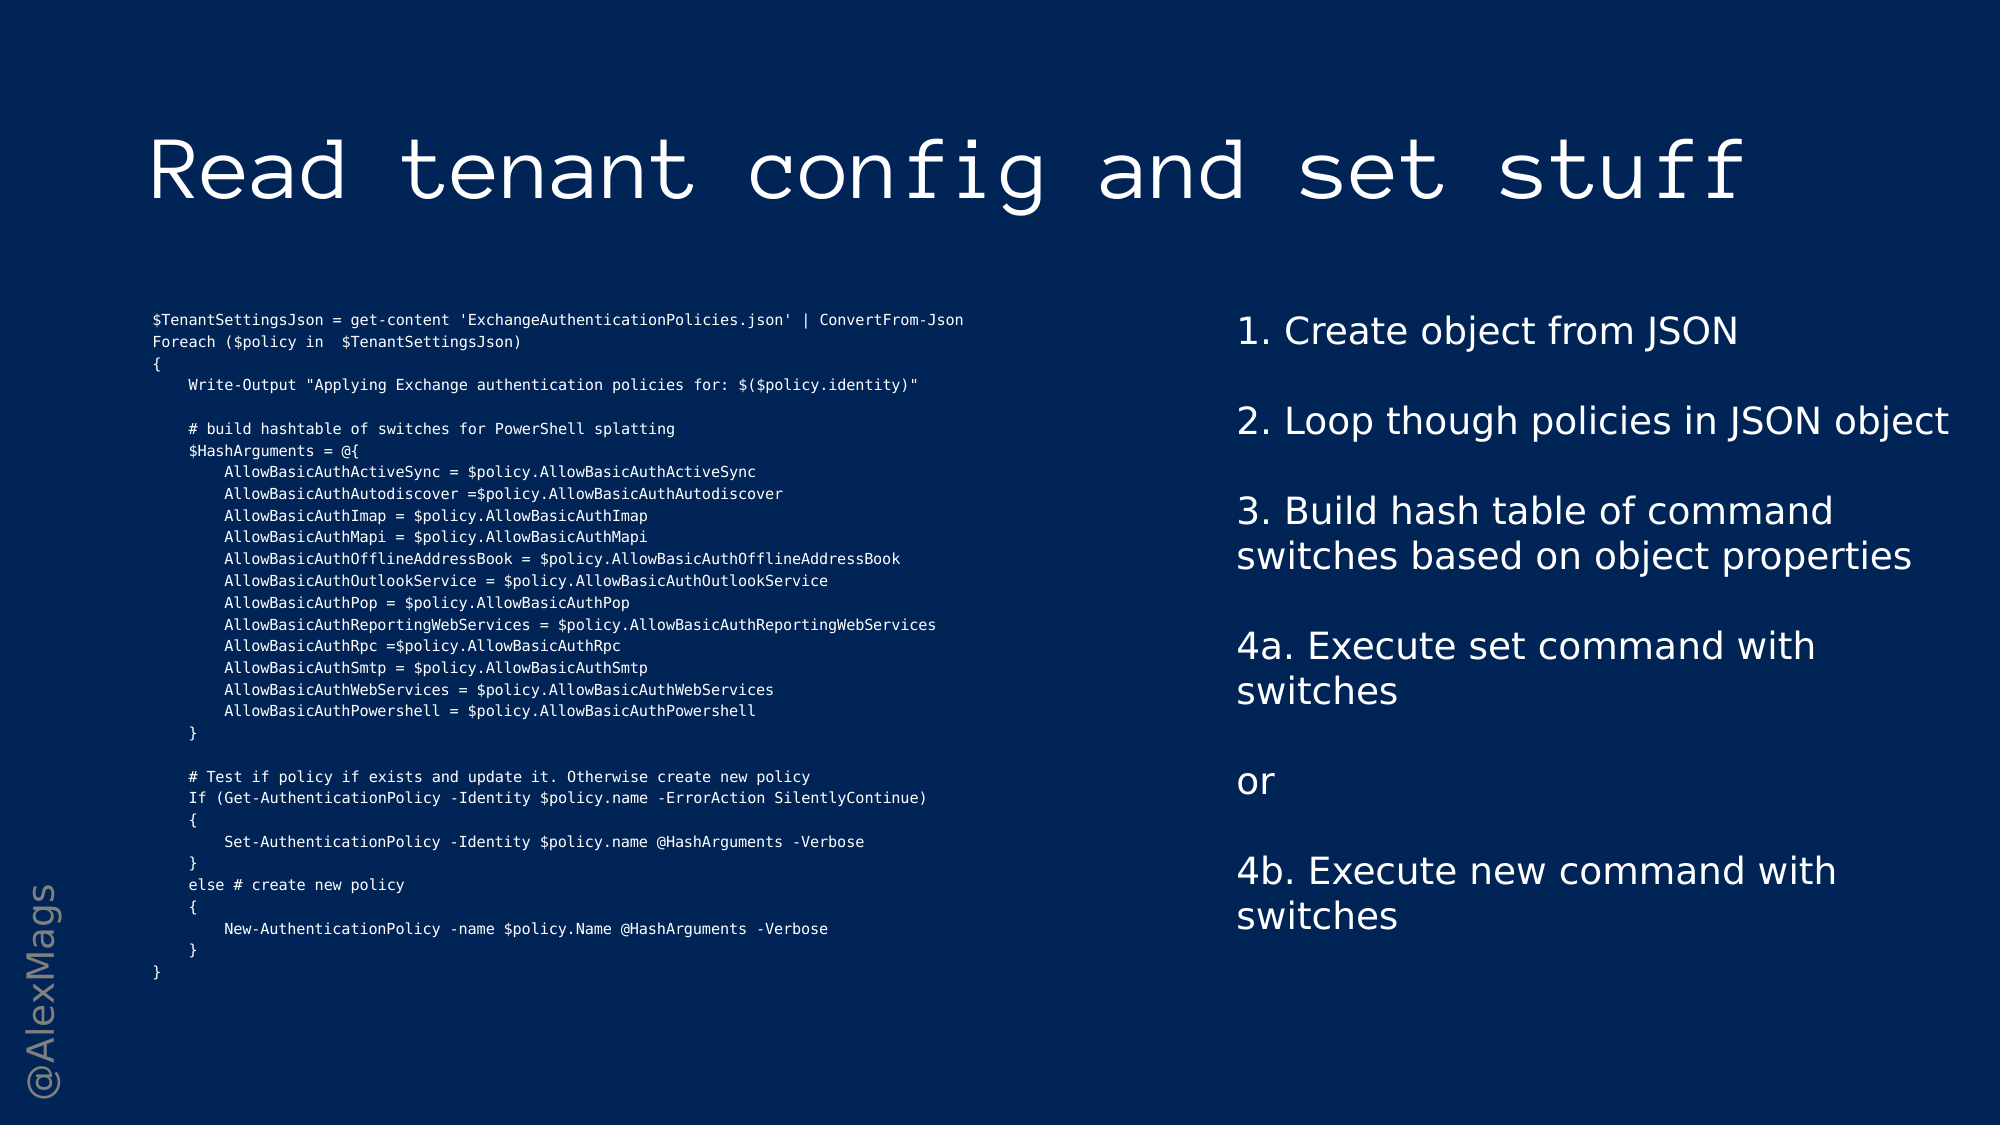

# Read tenant config and set stuff
$TenantSettingsJson = get-content 'ExchangeAuthenticationPolicies.json' | ConvertFrom-Json
Foreach ($policy in  $TenantSettingsJson)
{
    Write-Output "Applying Exchange authentication policies for: $($policy.identity)"

    # build hashtable of switches for PowerShell splatting
    $HashArguments = @{
        AllowBasicAuthActiveSync = $policy.AllowBasicAuthActiveSync
        AllowBasicAuthAutodiscover =$policy.AllowBasicAuthAutodiscover
        AllowBasicAuthImap = $policy.AllowBasicAuthImap
        AllowBasicAuthMapi = $policy.AllowBasicAuthMapi
        AllowBasicAuthOfflineAddressBook = $policy.AllowBasicAuthOfflineAddressBook
        AllowBasicAuthOutlookService = $policy.AllowBasicAuthOutlookService
        AllowBasicAuthPop = $policy.AllowBasicAuthPop
        AllowBasicAuthReportingWebServices = $policy.AllowBasicAuthReportingWebServices
        AllowBasicAuthRpc =$policy.AllowBasicAuthRpc
        AllowBasicAuthSmtp = $policy.AllowBasicAuthSmtp
        AllowBasicAuthWebServices = $policy.AllowBasicAuthWebServices
        AllowBasicAuthPowershell = $policy.AllowBasicAuthPowershell
    }

    # Test if policy if exists and update it. Otherwise create new policy
    If (Get-AuthenticationPolicy -Identity $policy.name -ErrorAction SilentlyContinue)
    {
        Set-AuthenticationPolicy -Identity $policy.name @HashArguments -Verbose
    }
    else # create new policy
    {
        New-AuthenticationPolicy -name $policy.Name @HashArguments -Verbose
    }
}
1. Create object from JSON

2. Loop though policies in JSON object

3. Build hash table of command switches based on object properties

4a. Execute set command with switches

or

4b. Execute new command with switches